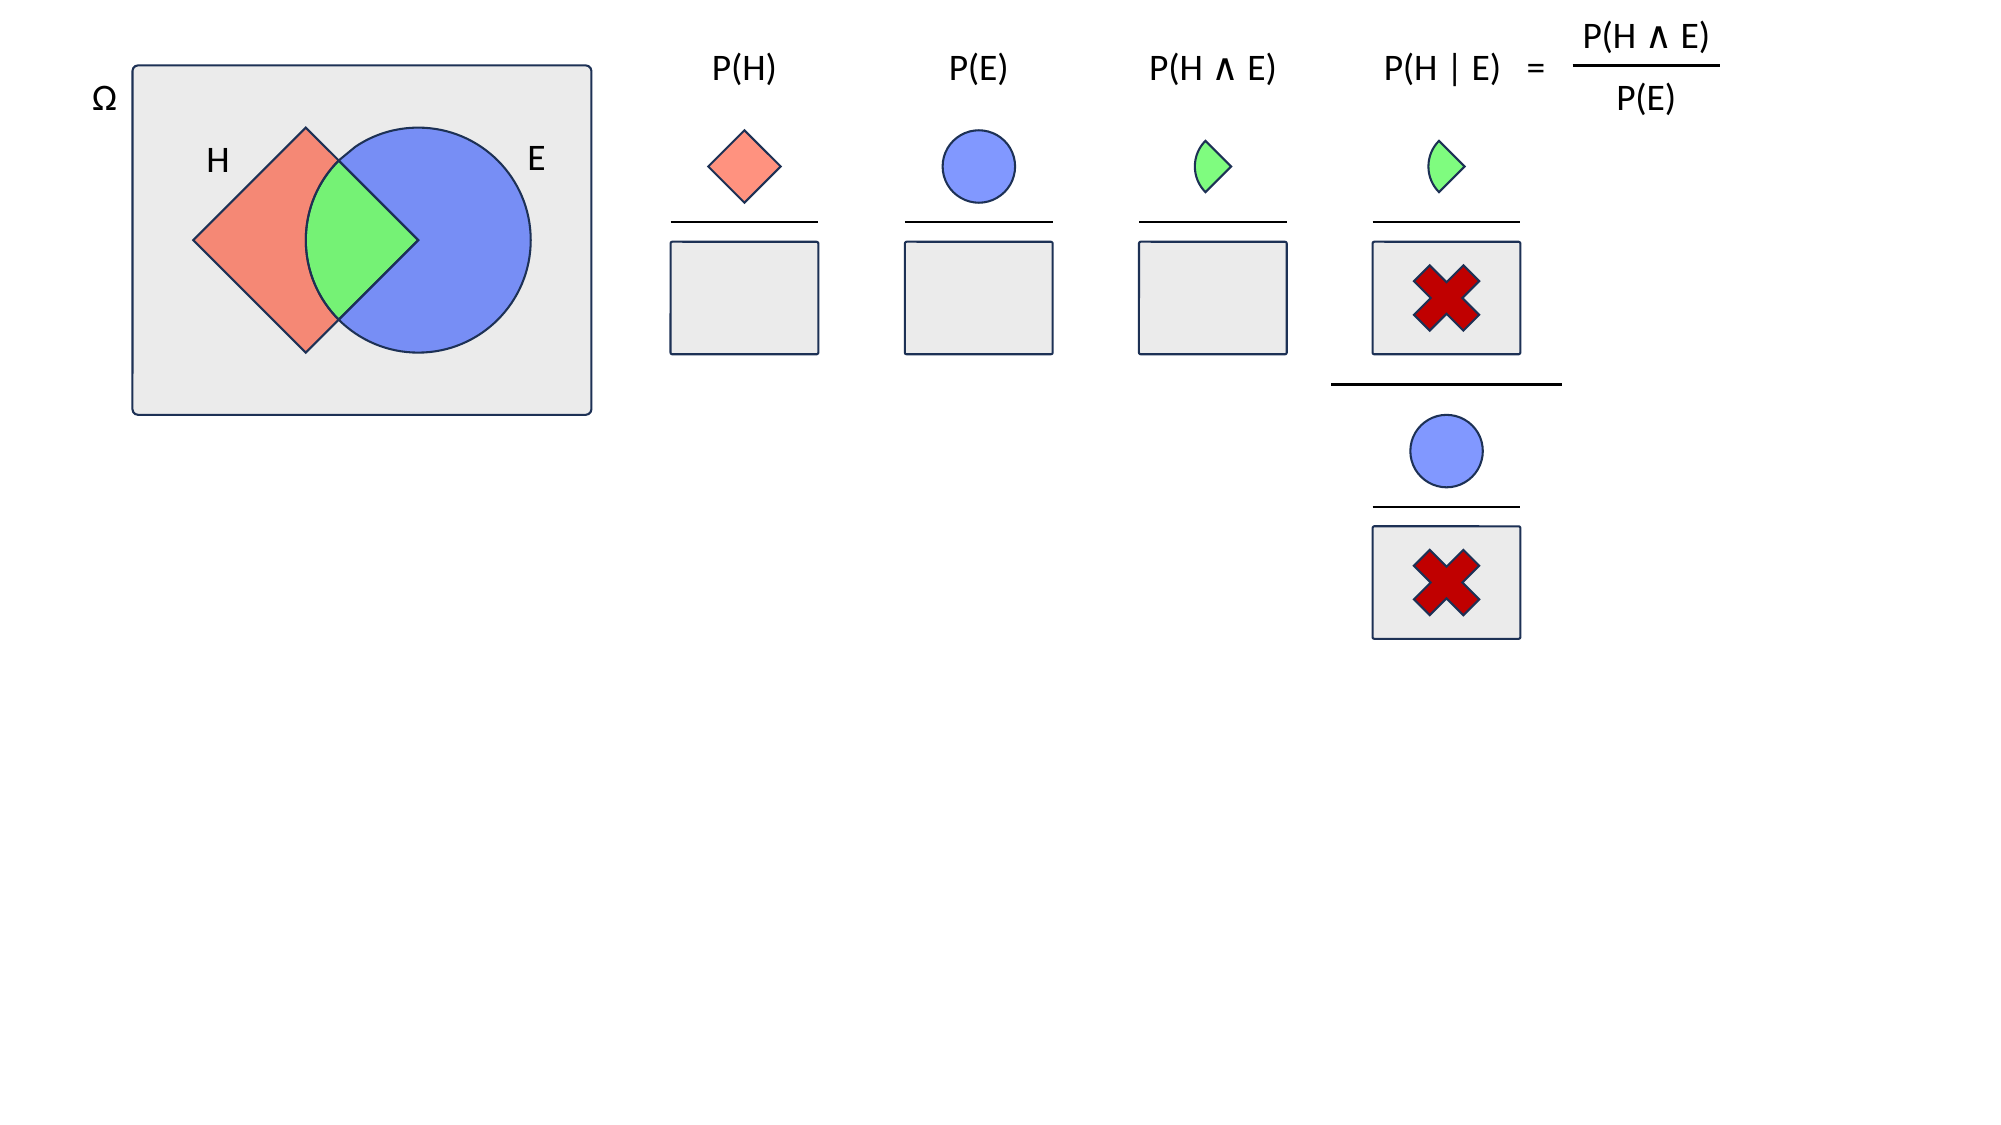

P(H ∧ E)
P(H)
P(E)
P(H ∧ E)
P(H | E)   =
P(E)
Ω

E
H